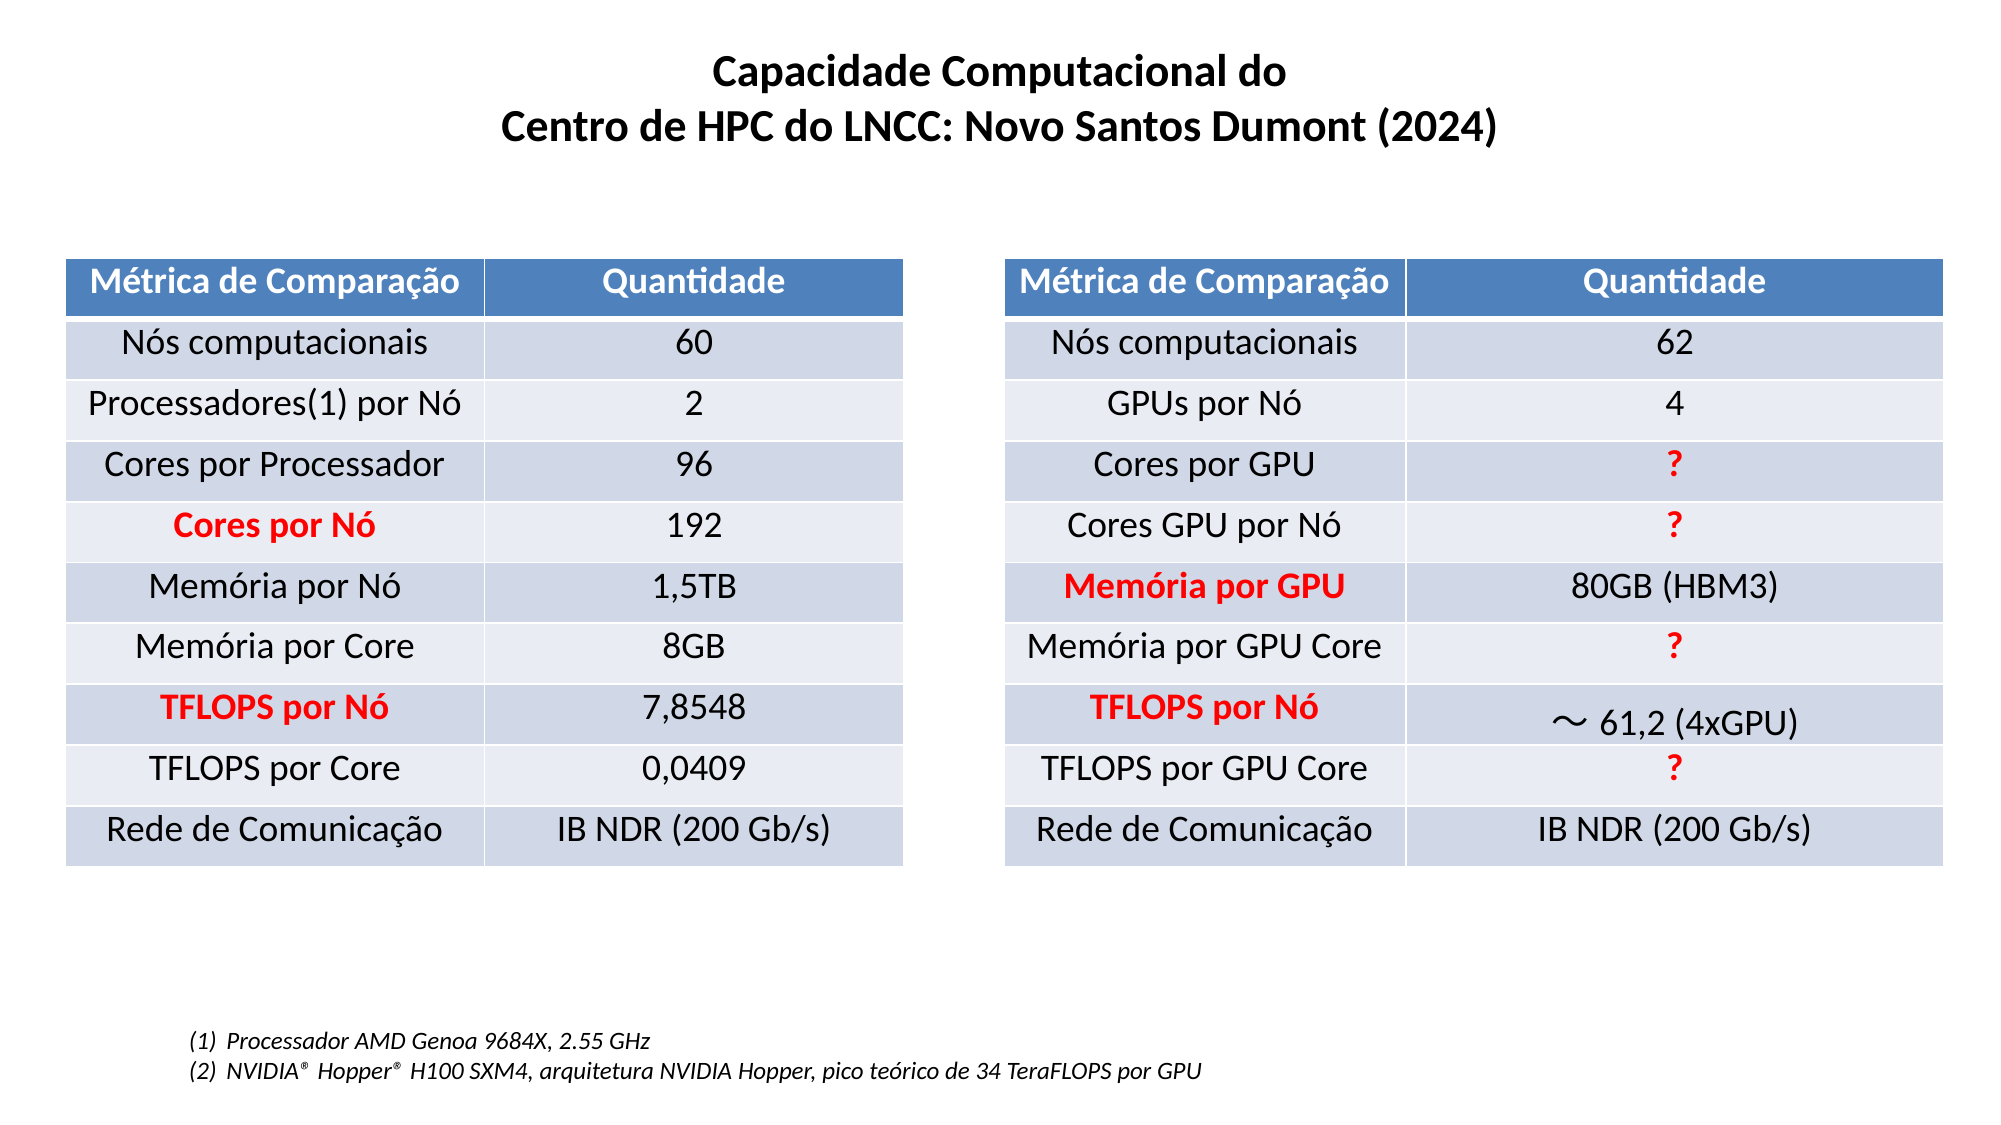

Capacidade Computacional do
Centro de HPC do LNCC: Novo Santos Dumont (2024)
| Métrica de Comparação | Quantidade |
| --- | --- |
| Nós computacionais | 60 |
| Processadores(1) por Nó | 2 |
| Cores por Processador | 96 |
| Cores por Nó | 192 |
| Memória por Nó | 1,5TB |
| Memória por Core | 8GB |
| TFLOPS por Nó | 7,8548 |
| TFLOPS por Core | 0,0409 |
| Rede de Comunicação | IB NDR (200 Gb/s) |
| Métrica de Comparação | Quantidade |
| --- | --- |
| Nós computacionais | 62 |
| GPUs por Nó | 4 |
| Cores por GPU | ? |
| Cores GPU por Nó | ? |
| Memória por GPU | 80GB (HBM3) |
| Memória por GPU Core | ? |
| TFLOPS por Nó | ～61,2 (4xGPU) |
| TFLOPS por GPU Core | ? |
| Rede de Comunicação | IB NDR (200 Gb/s) |
Processador AMD Genoa 9684X, 2.55 GHz
NVIDIA® Hopper® H100 SXM4, arquitetura NVIDIA Hopper, pico teórico de 34 TeraFLOPS por GPU